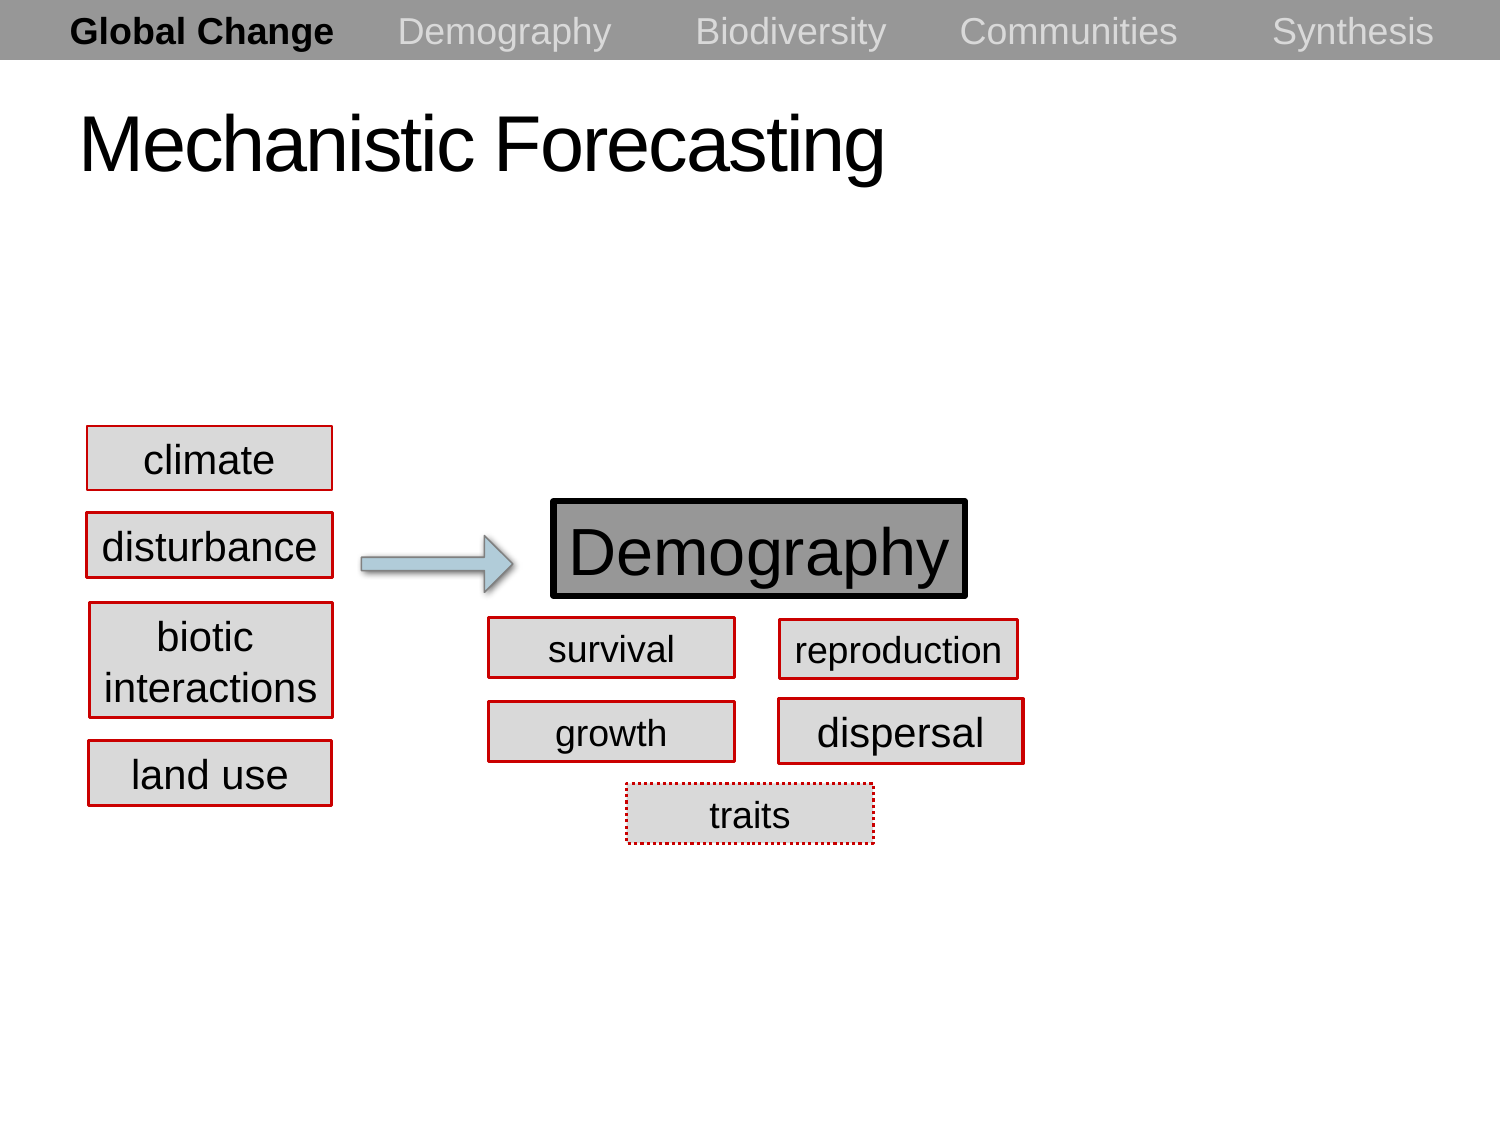

Global Change      Demography        Biodiversity       Communities         Synthesis
Mechanistic Forecasting
climate
Demography
disturbance

biotic
interactions
survival
reproduction
dispersal
growth
land use
traits